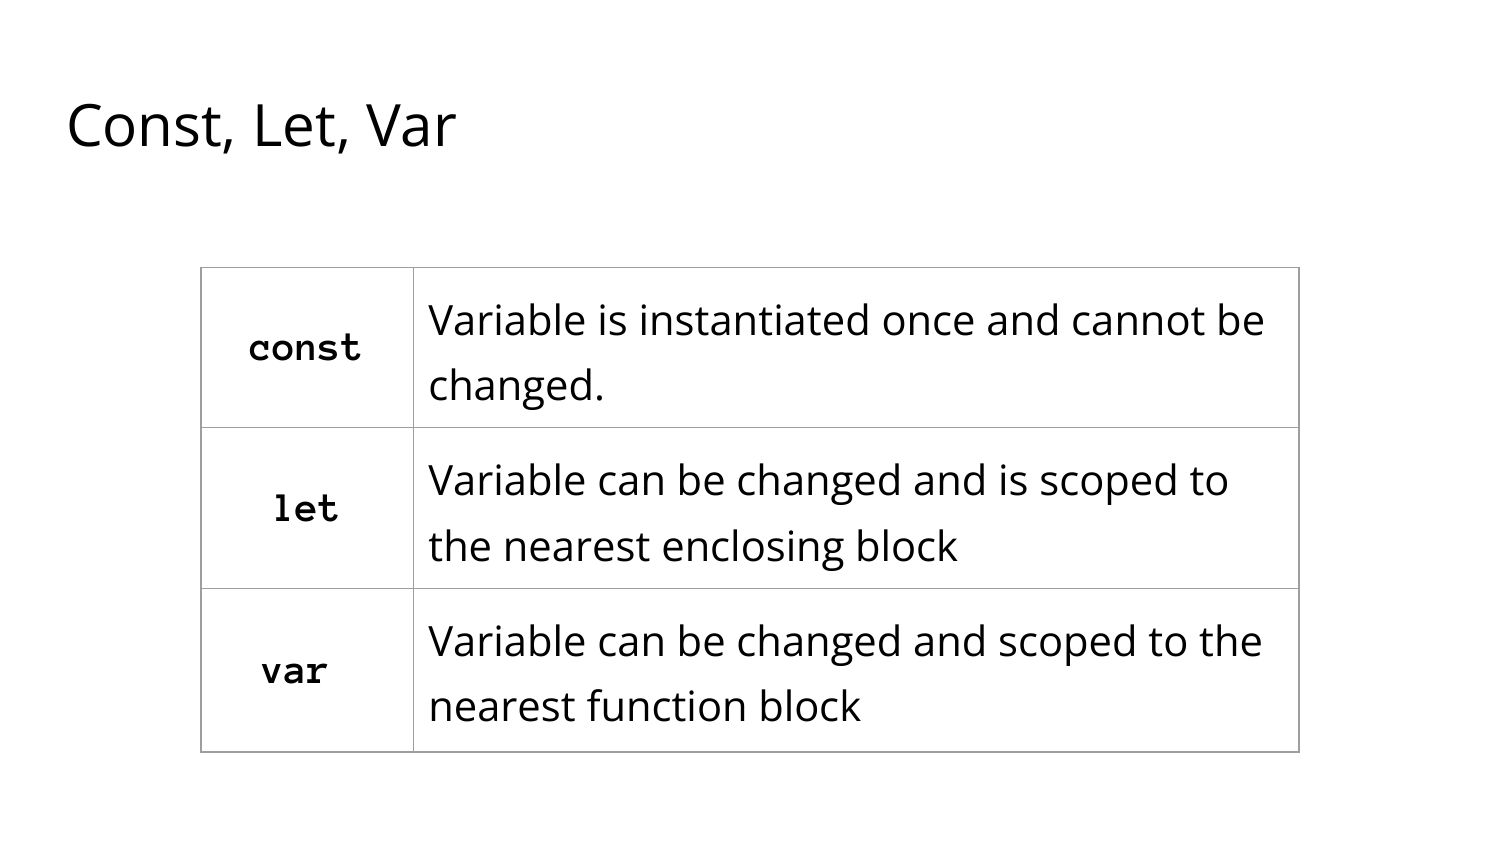

# Const, Let, Var
| const | Variable is instantiated once and cannot be changed. |
| --- | --- |
| let | Variable can be changed and is scoped to the nearest enclosing block |
| var | Variable can be changed and scoped to the nearest function block |